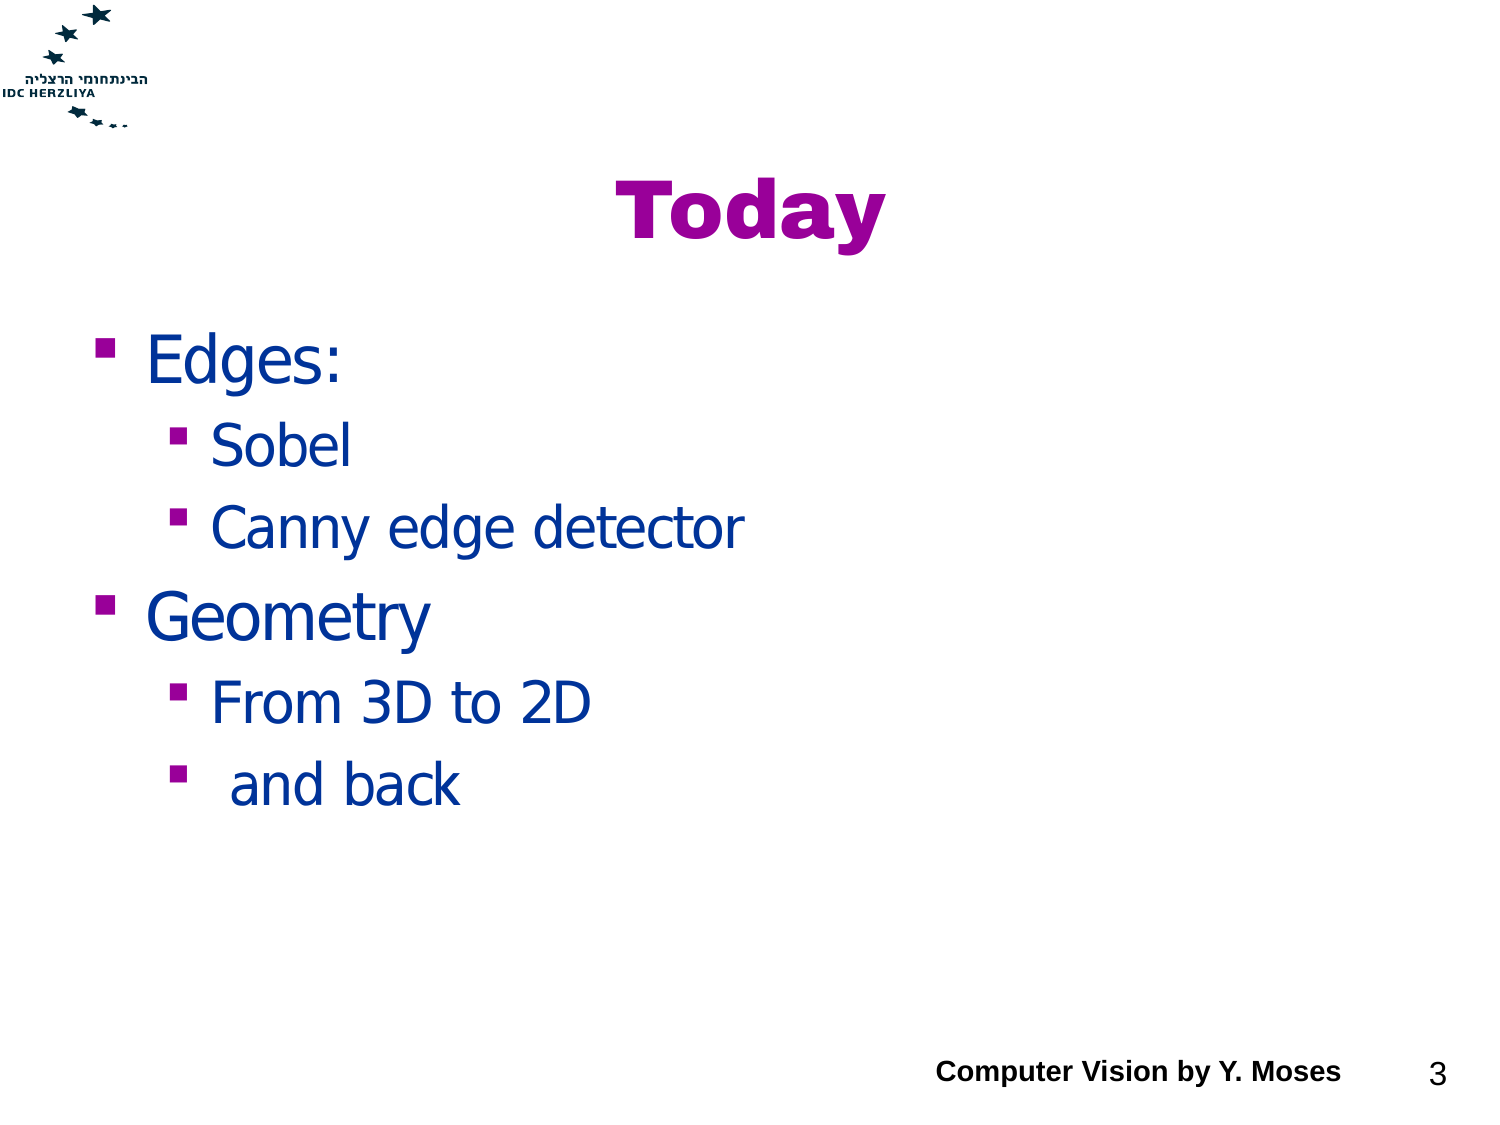

# Today
Edges:
Sobel
Canny edge detector
Geometry
From 3D to 2D
 and back
Computer Vision by Y. Moses
3